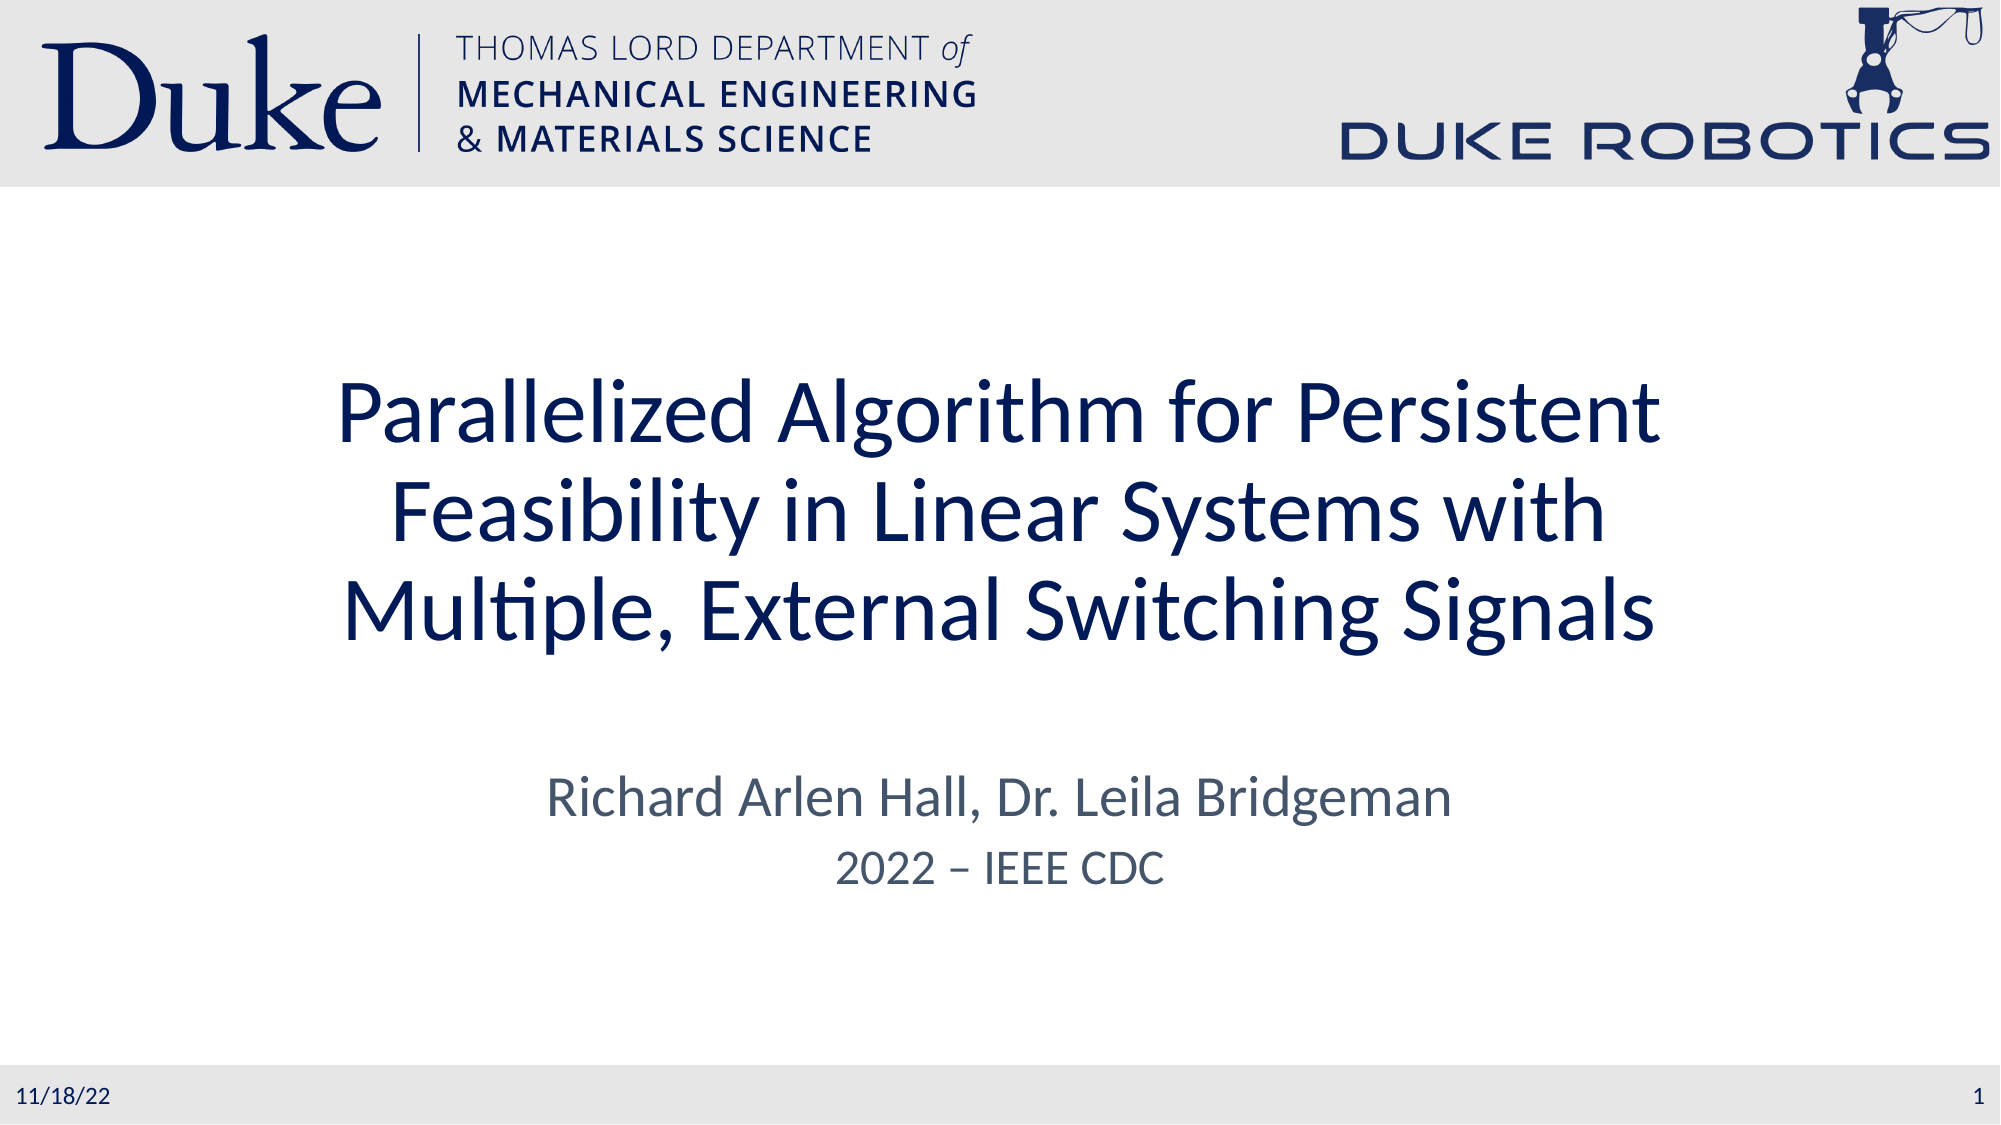

# Parallelized Algorithm for Persistent Feasibility in Linear Systems with Multiple, External Switching Signals
Richard Arlen Hall, Dr. Leila Bridgeman
2022 – IEEE CDC
1
11/18/22